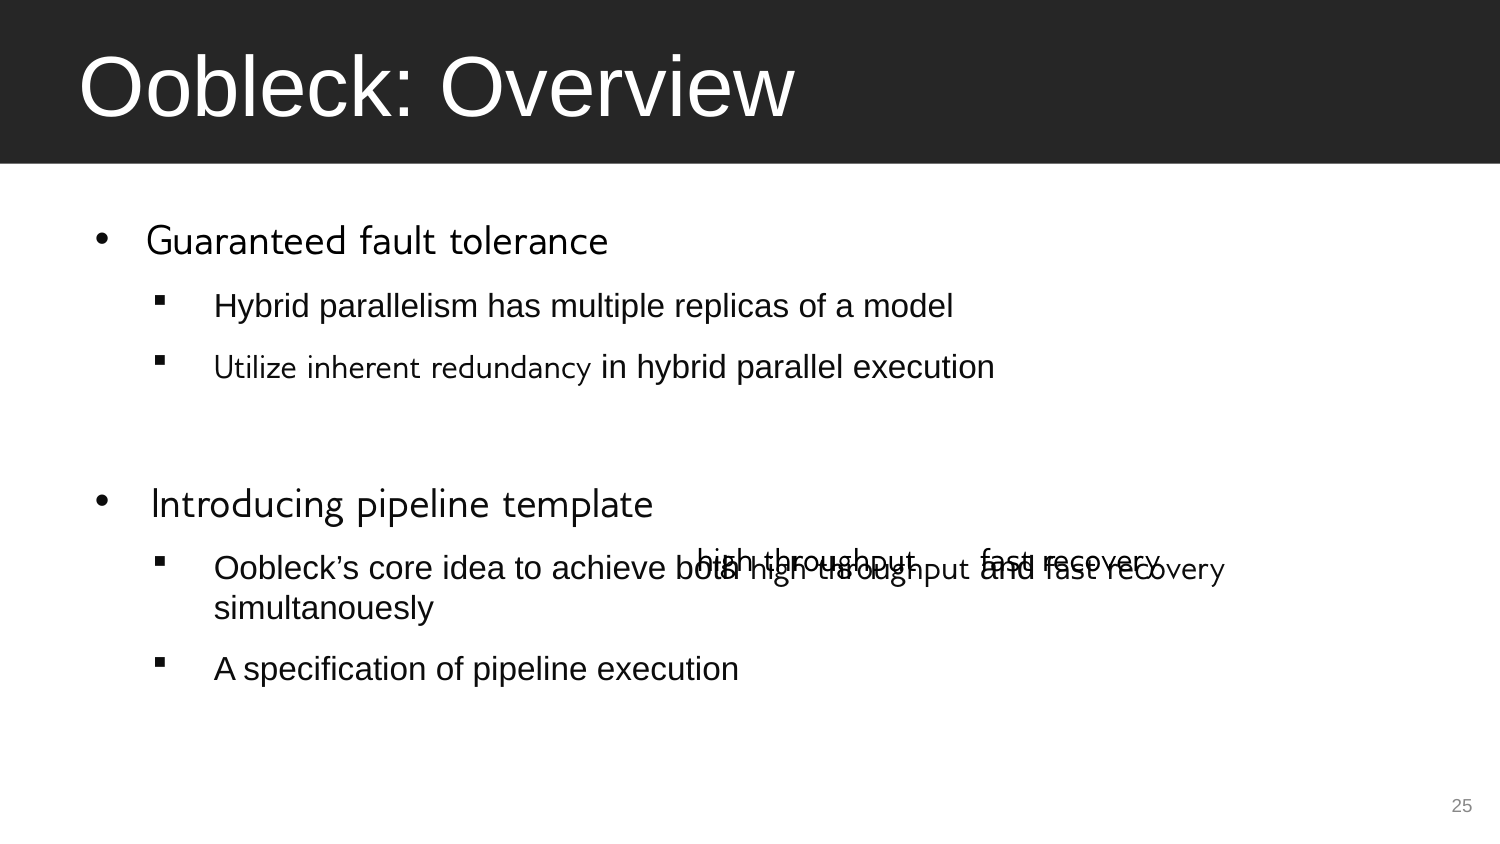

# Oobleck: Overview

Hybrid parallelism has multiple replicas of a model
Utilize inherent redundancy in hybrid parallel execution

Introducing pipeline template
Oobleck’s core idea to achieve both high throughput and fast recovery simultanouesly
A specification of pipeline execution
Guaranteed fault tolerance
high throughput
fast recovery
25